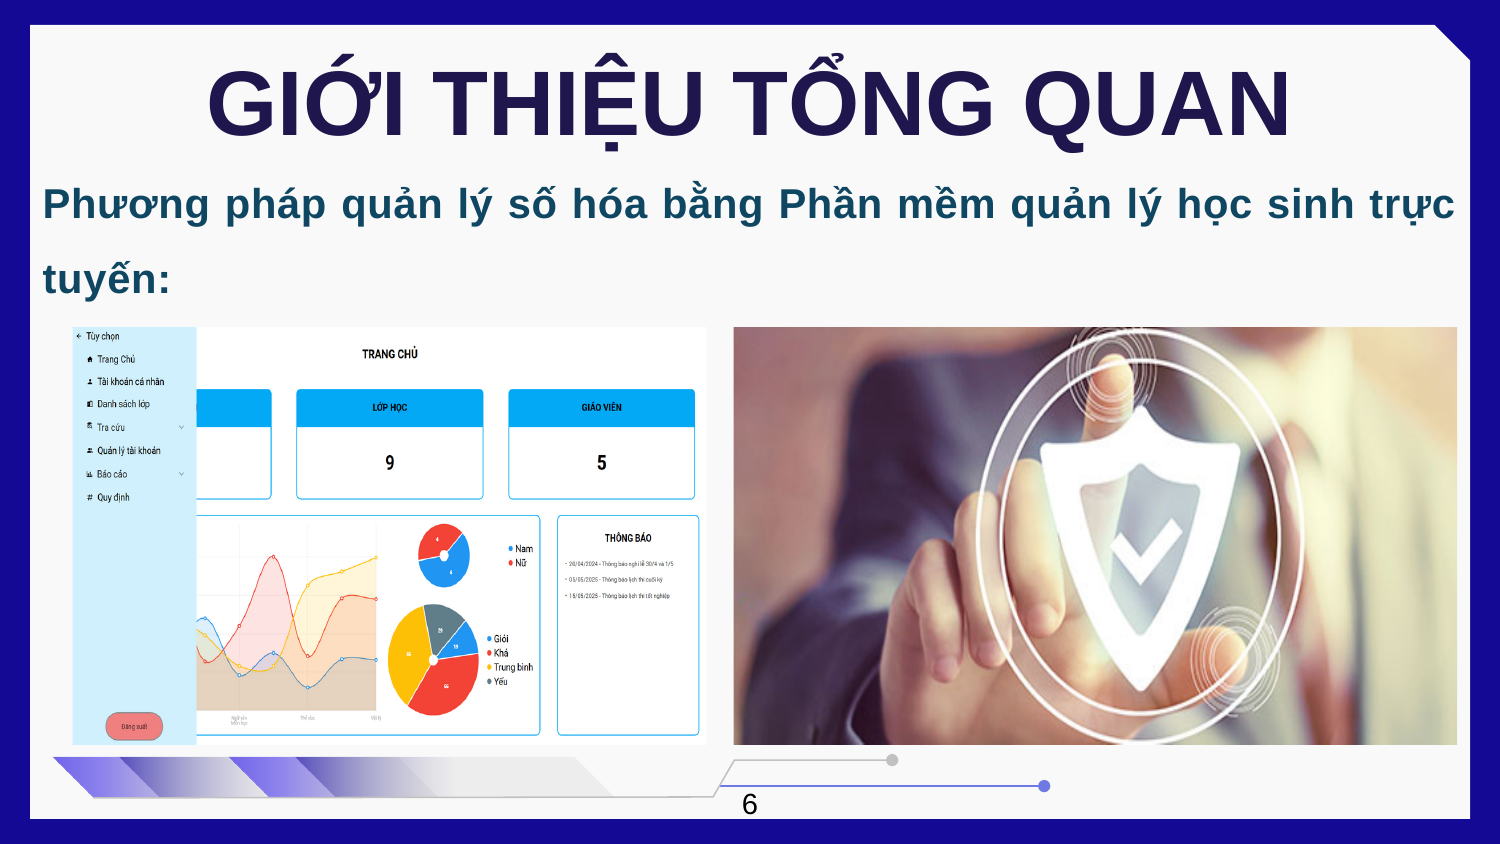

GIỚI THIỆU TỔNG QUAN

Phương pháp quản lý số hóa bằng Phần mềm quản lý học sinh trực tuyến:
Phương Pháp Quản lý Truyền Thống:
Khó khăn trong việc cập nhật và tìm kiếm thông tin
Thiếu tính kết nối và tương tác
Khó khăn trong việc thống kê và báo cáo
Tính bảo mật thông tin
Các chức năng chính của phần mềm:
Quản lý tài khoản và phân quyền.
Quản lý hồ sơ giáo viên và học sinh.
Quản lý điểm số.
Tra cứu thông tin.
Báo cáo và thống kê.

6